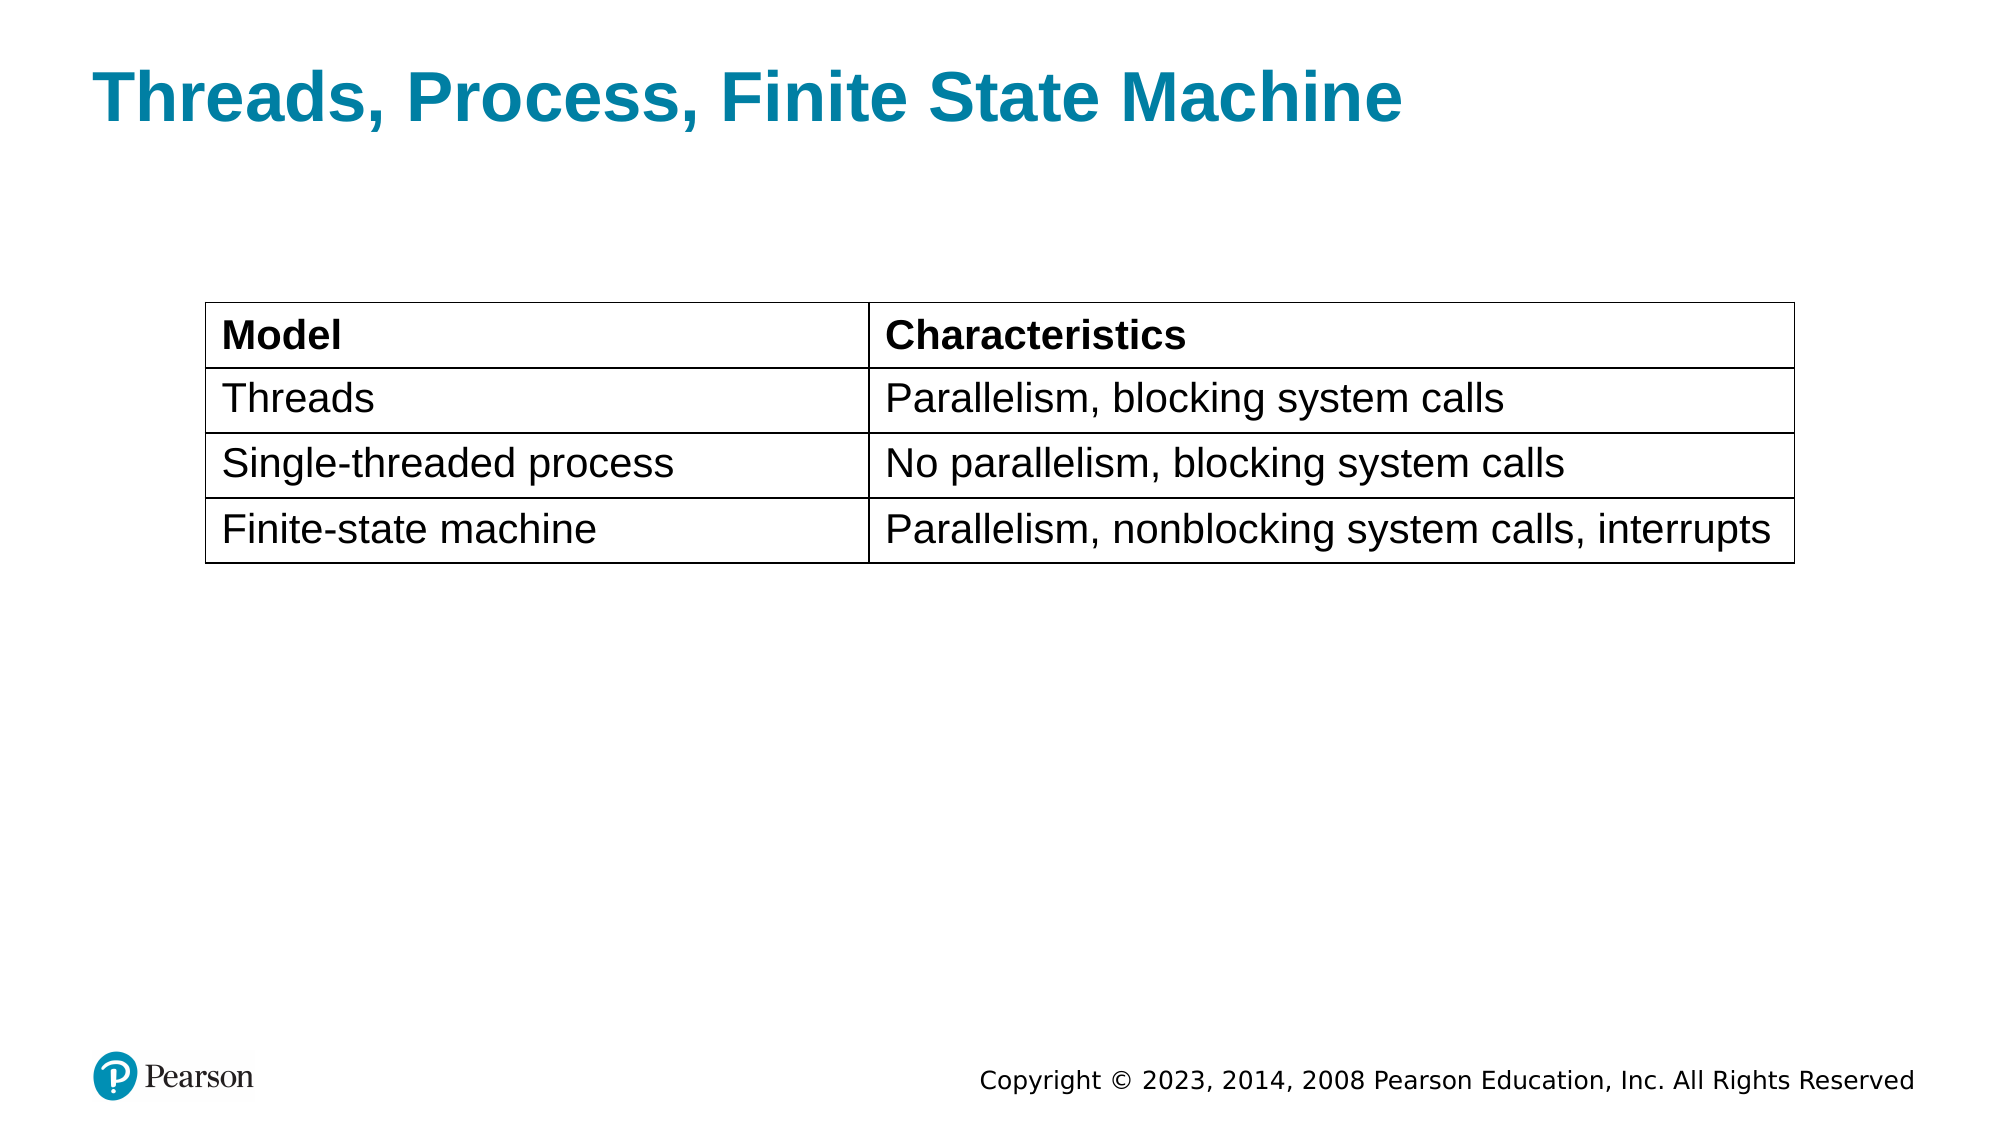

# Threads, Process, Finite State Machine
| Model | Characteristics |
| --- | --- |
| Threads | Parallelism, blocking system calls |
| Single-threaded process | No parallelism, blocking system calls |
| Finite-state machine | Parallelism, nonblocking system calls, interrupts |